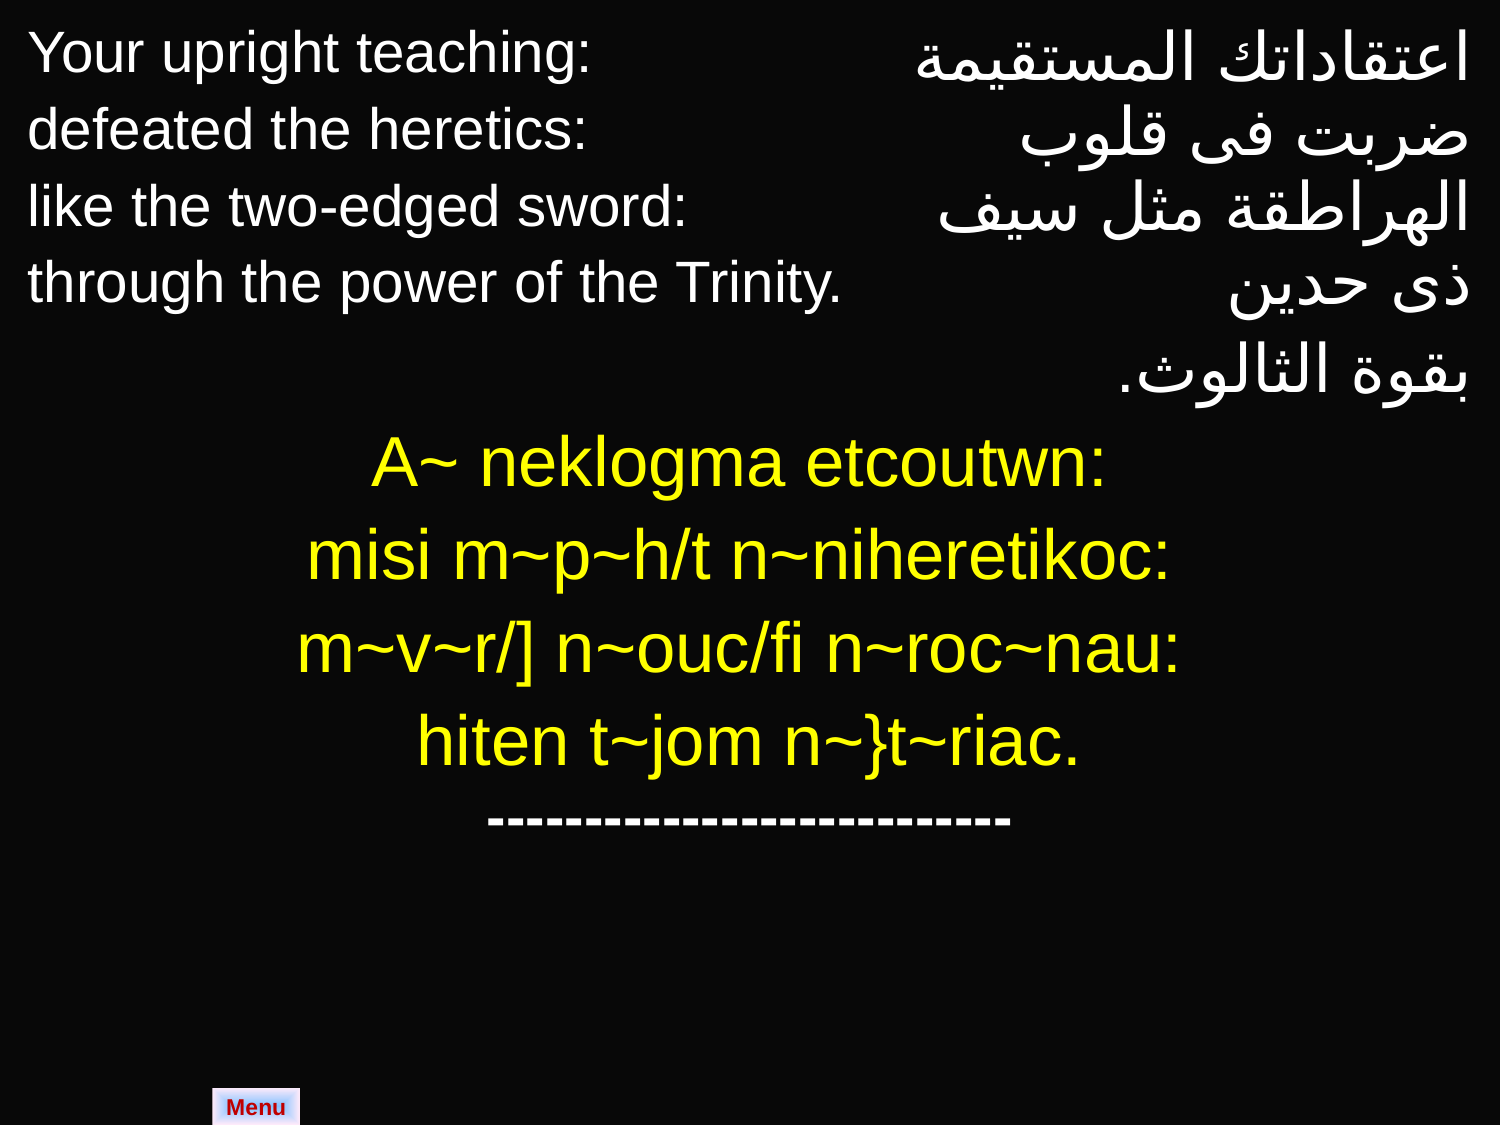

| Your upright teaching: defeated the heretics: like the two-edged sword: through the power of the Trinity. | اعتقاداتك المستقيمة ضربت فى قلوب الهراطقة مثل سيف ذى حدين بقوة الثالوث. |
| --- | --- |
| A~ neklogma etcoutwn: misi m~p~h/t n~niheretikoc: m~v~r/] n~ouc/fi n~roc~nau: hiten t~jom n~}t~riac. |  |
| --------------------------- |  |
Menu